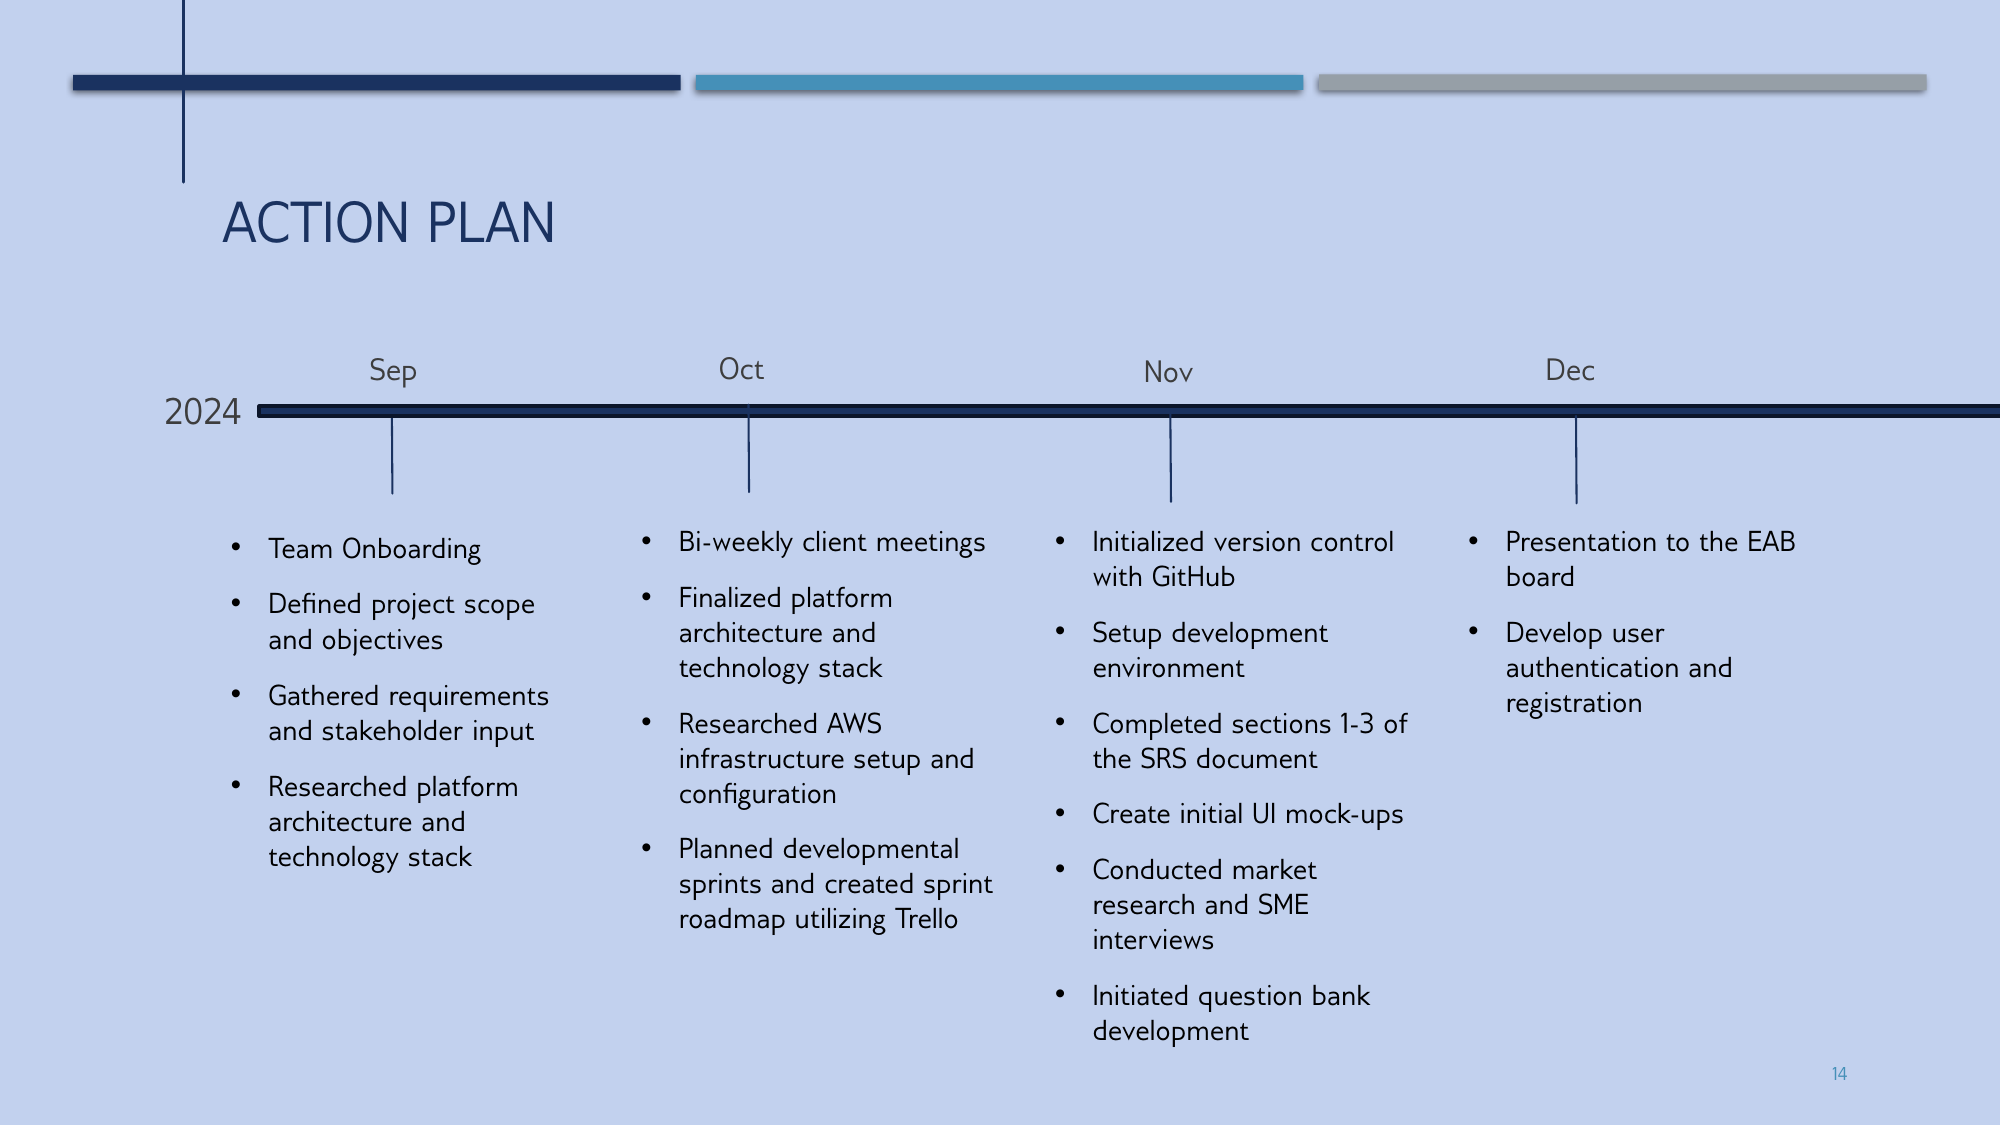

# action plan
Oct
Dec
Sep
Nov
2024

Team Onboarding
Defined project scope and objectives
Gathered requirements and stakeholder input
Researched platform architecture and technology stack
Bi-weekly client meetings
Finalized platform architecture and technology stack
Researched AWS infrastructure setup and configuration
Planned developmental sprints and created sprint roadmap utilizing Trello
Initialized version control with GitHub
Setup development environment
Completed sections 1-3 of the SRS document
Create initial UI mock-ups
Conducted market research and SME interviews
Initiated question bank development
Presentation to the EAB board
Develop user authentication and registration

14